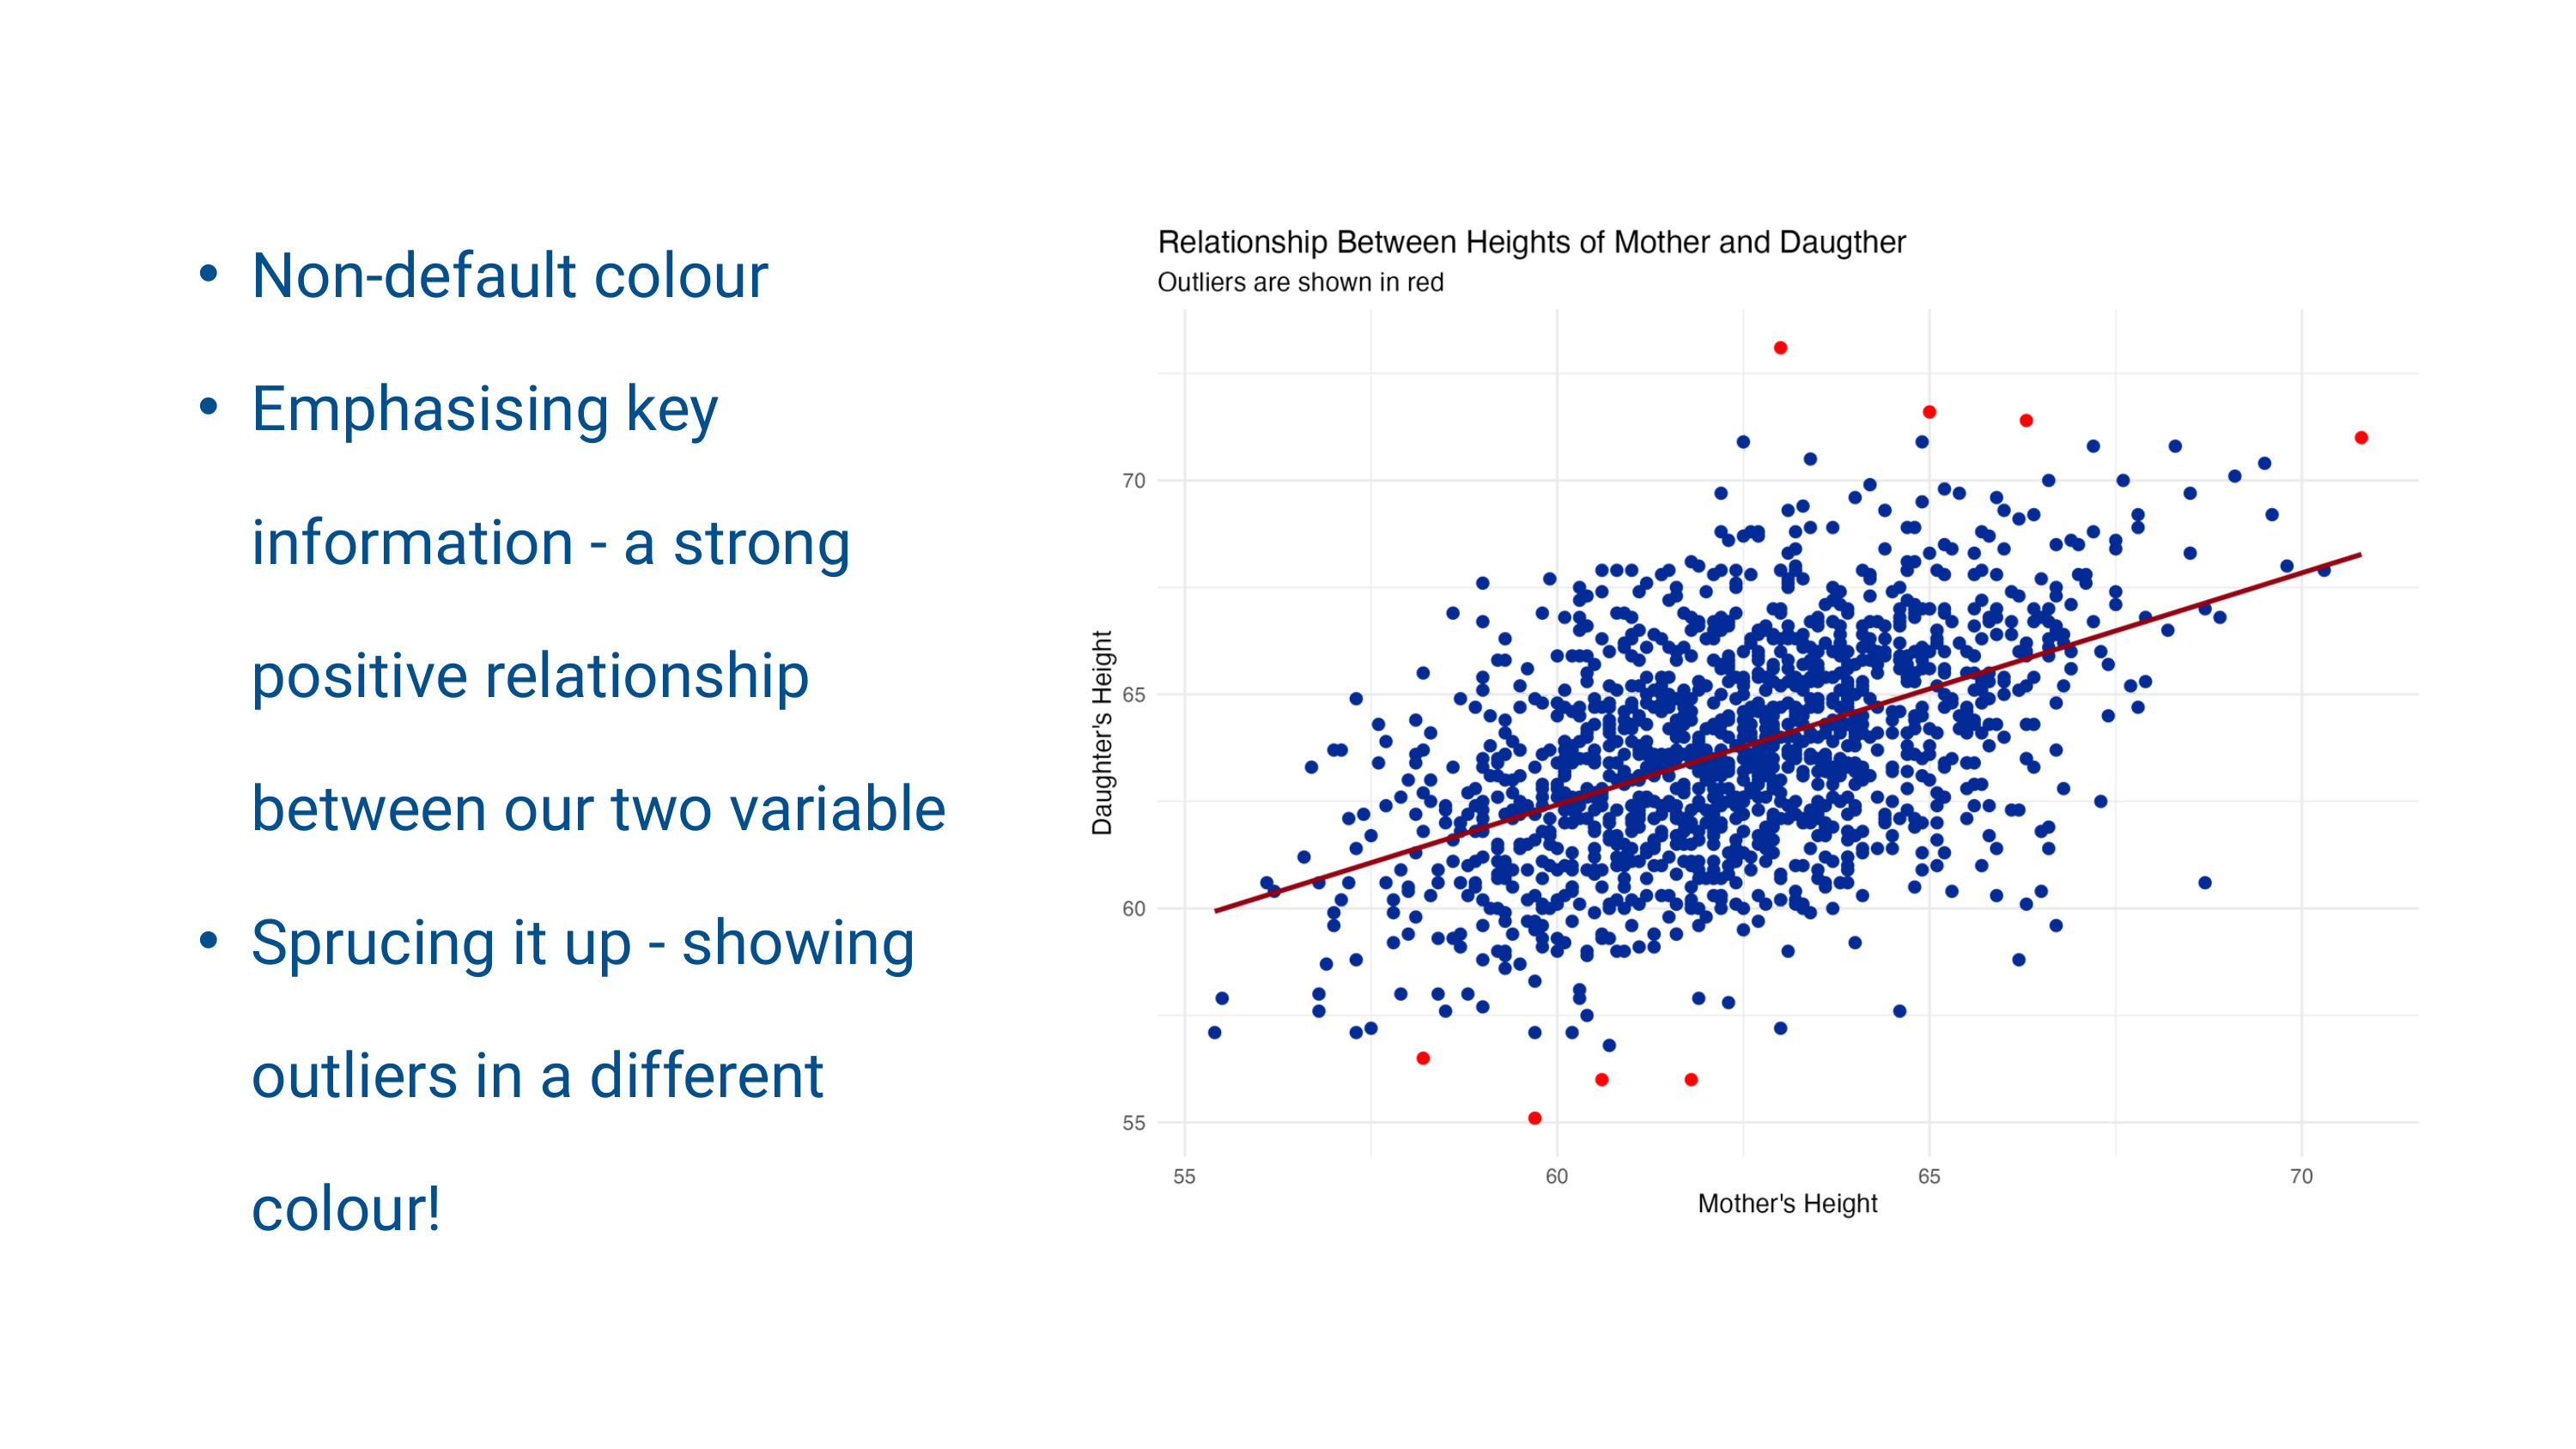

Non-default colour
Emphasising key information - a strong positive relationship between our two variable
Sprucing it up - showing outliers in a different colour!